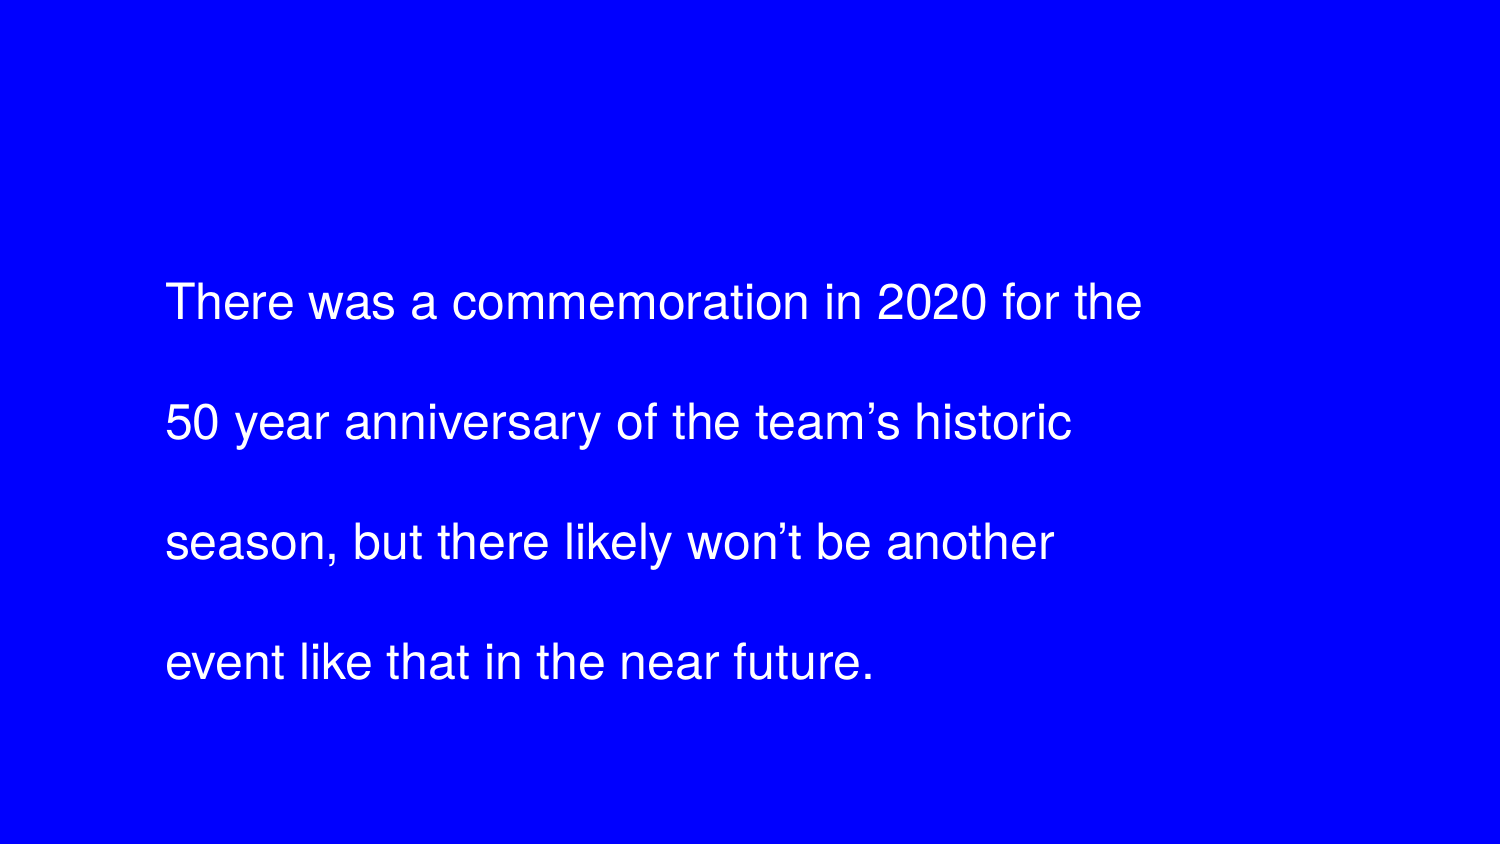

There was a commemoration in 2020 for the 50 year anniversary of the team’s historic season, but there likely won’t be another event like that in the near future.